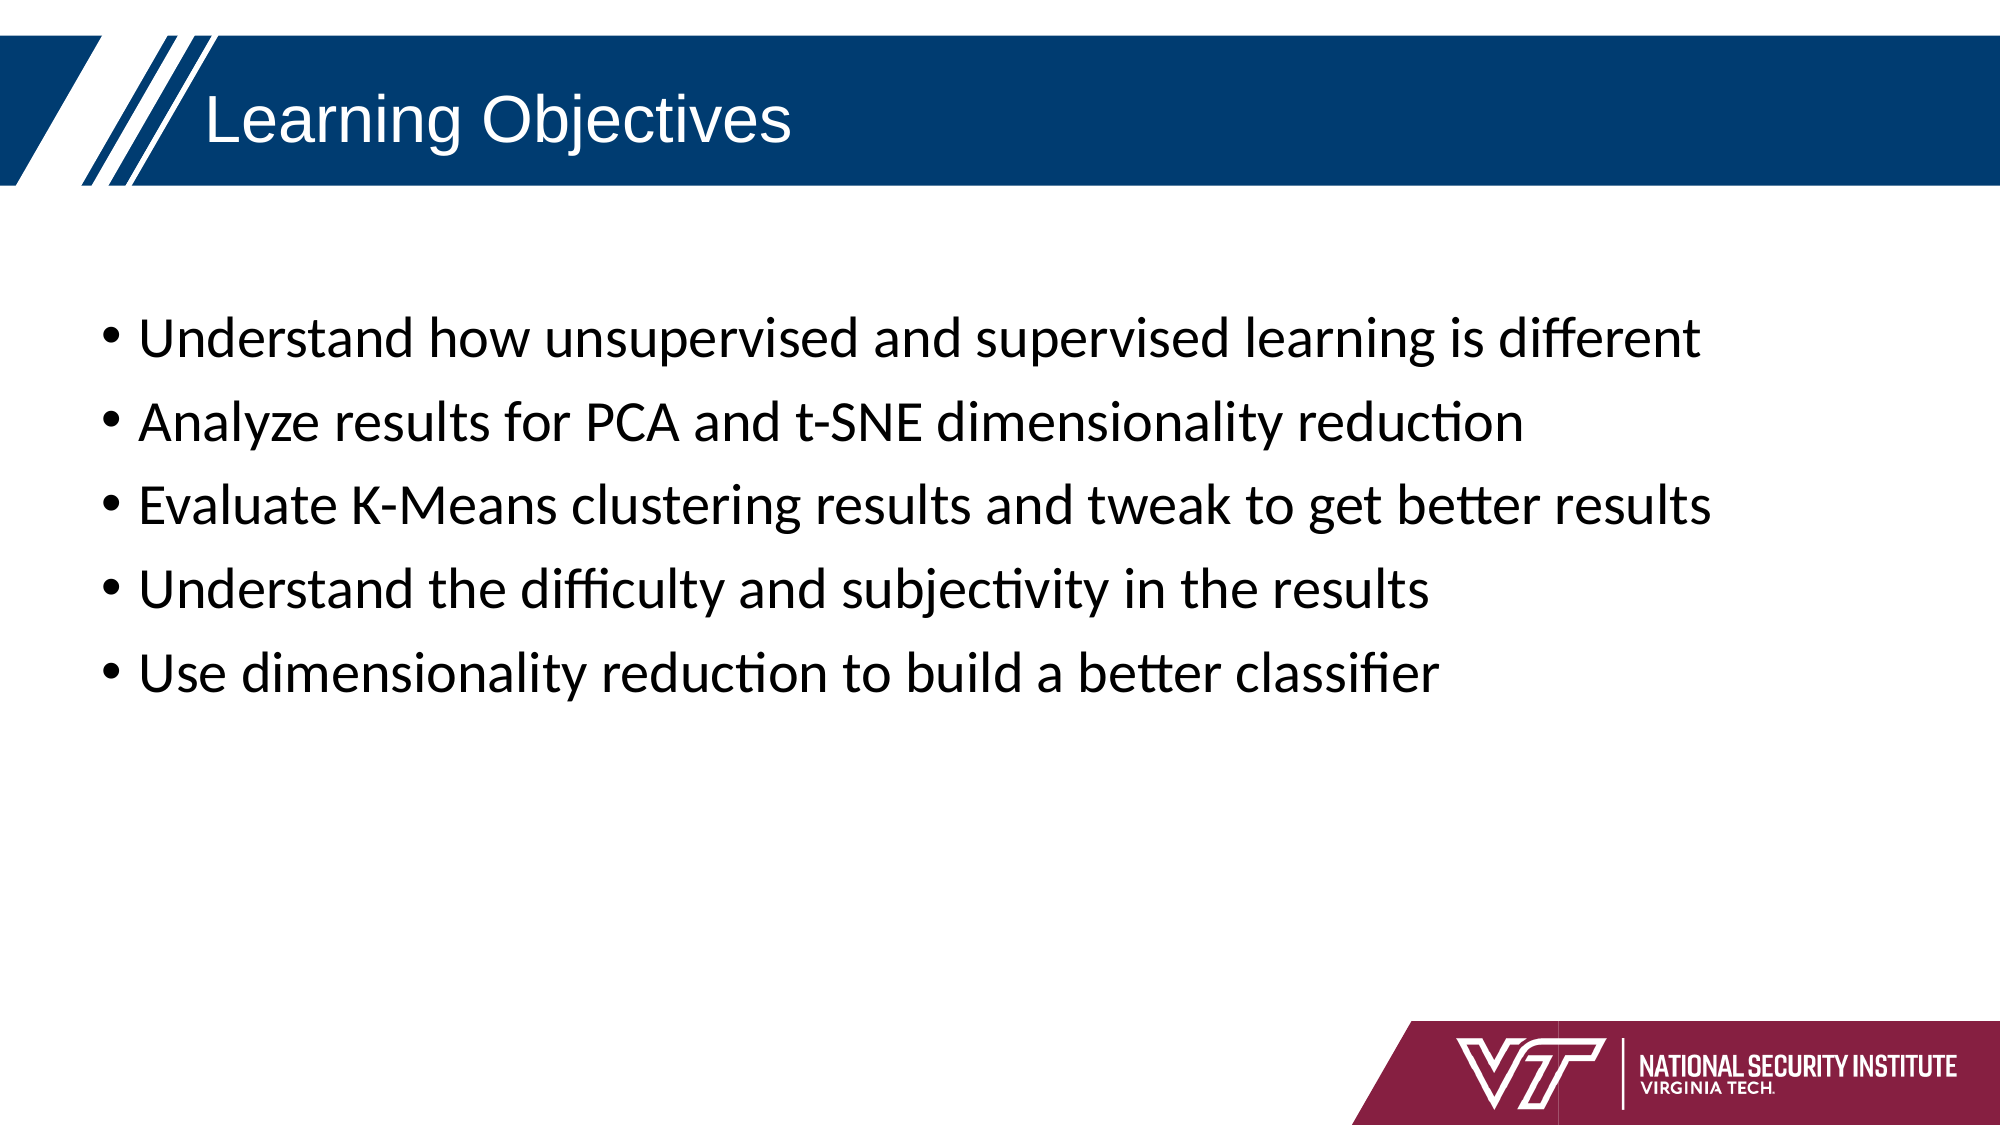

# Learning Objectives
Understand how unsupervised and supervised learning is different
Analyze results for PCA and t-SNE dimensionality reduction
Evaluate K-Means clustering results and tweak to get better results
Understand the difficulty and subjectivity in the results
Use dimensionality reduction to build a better classifier